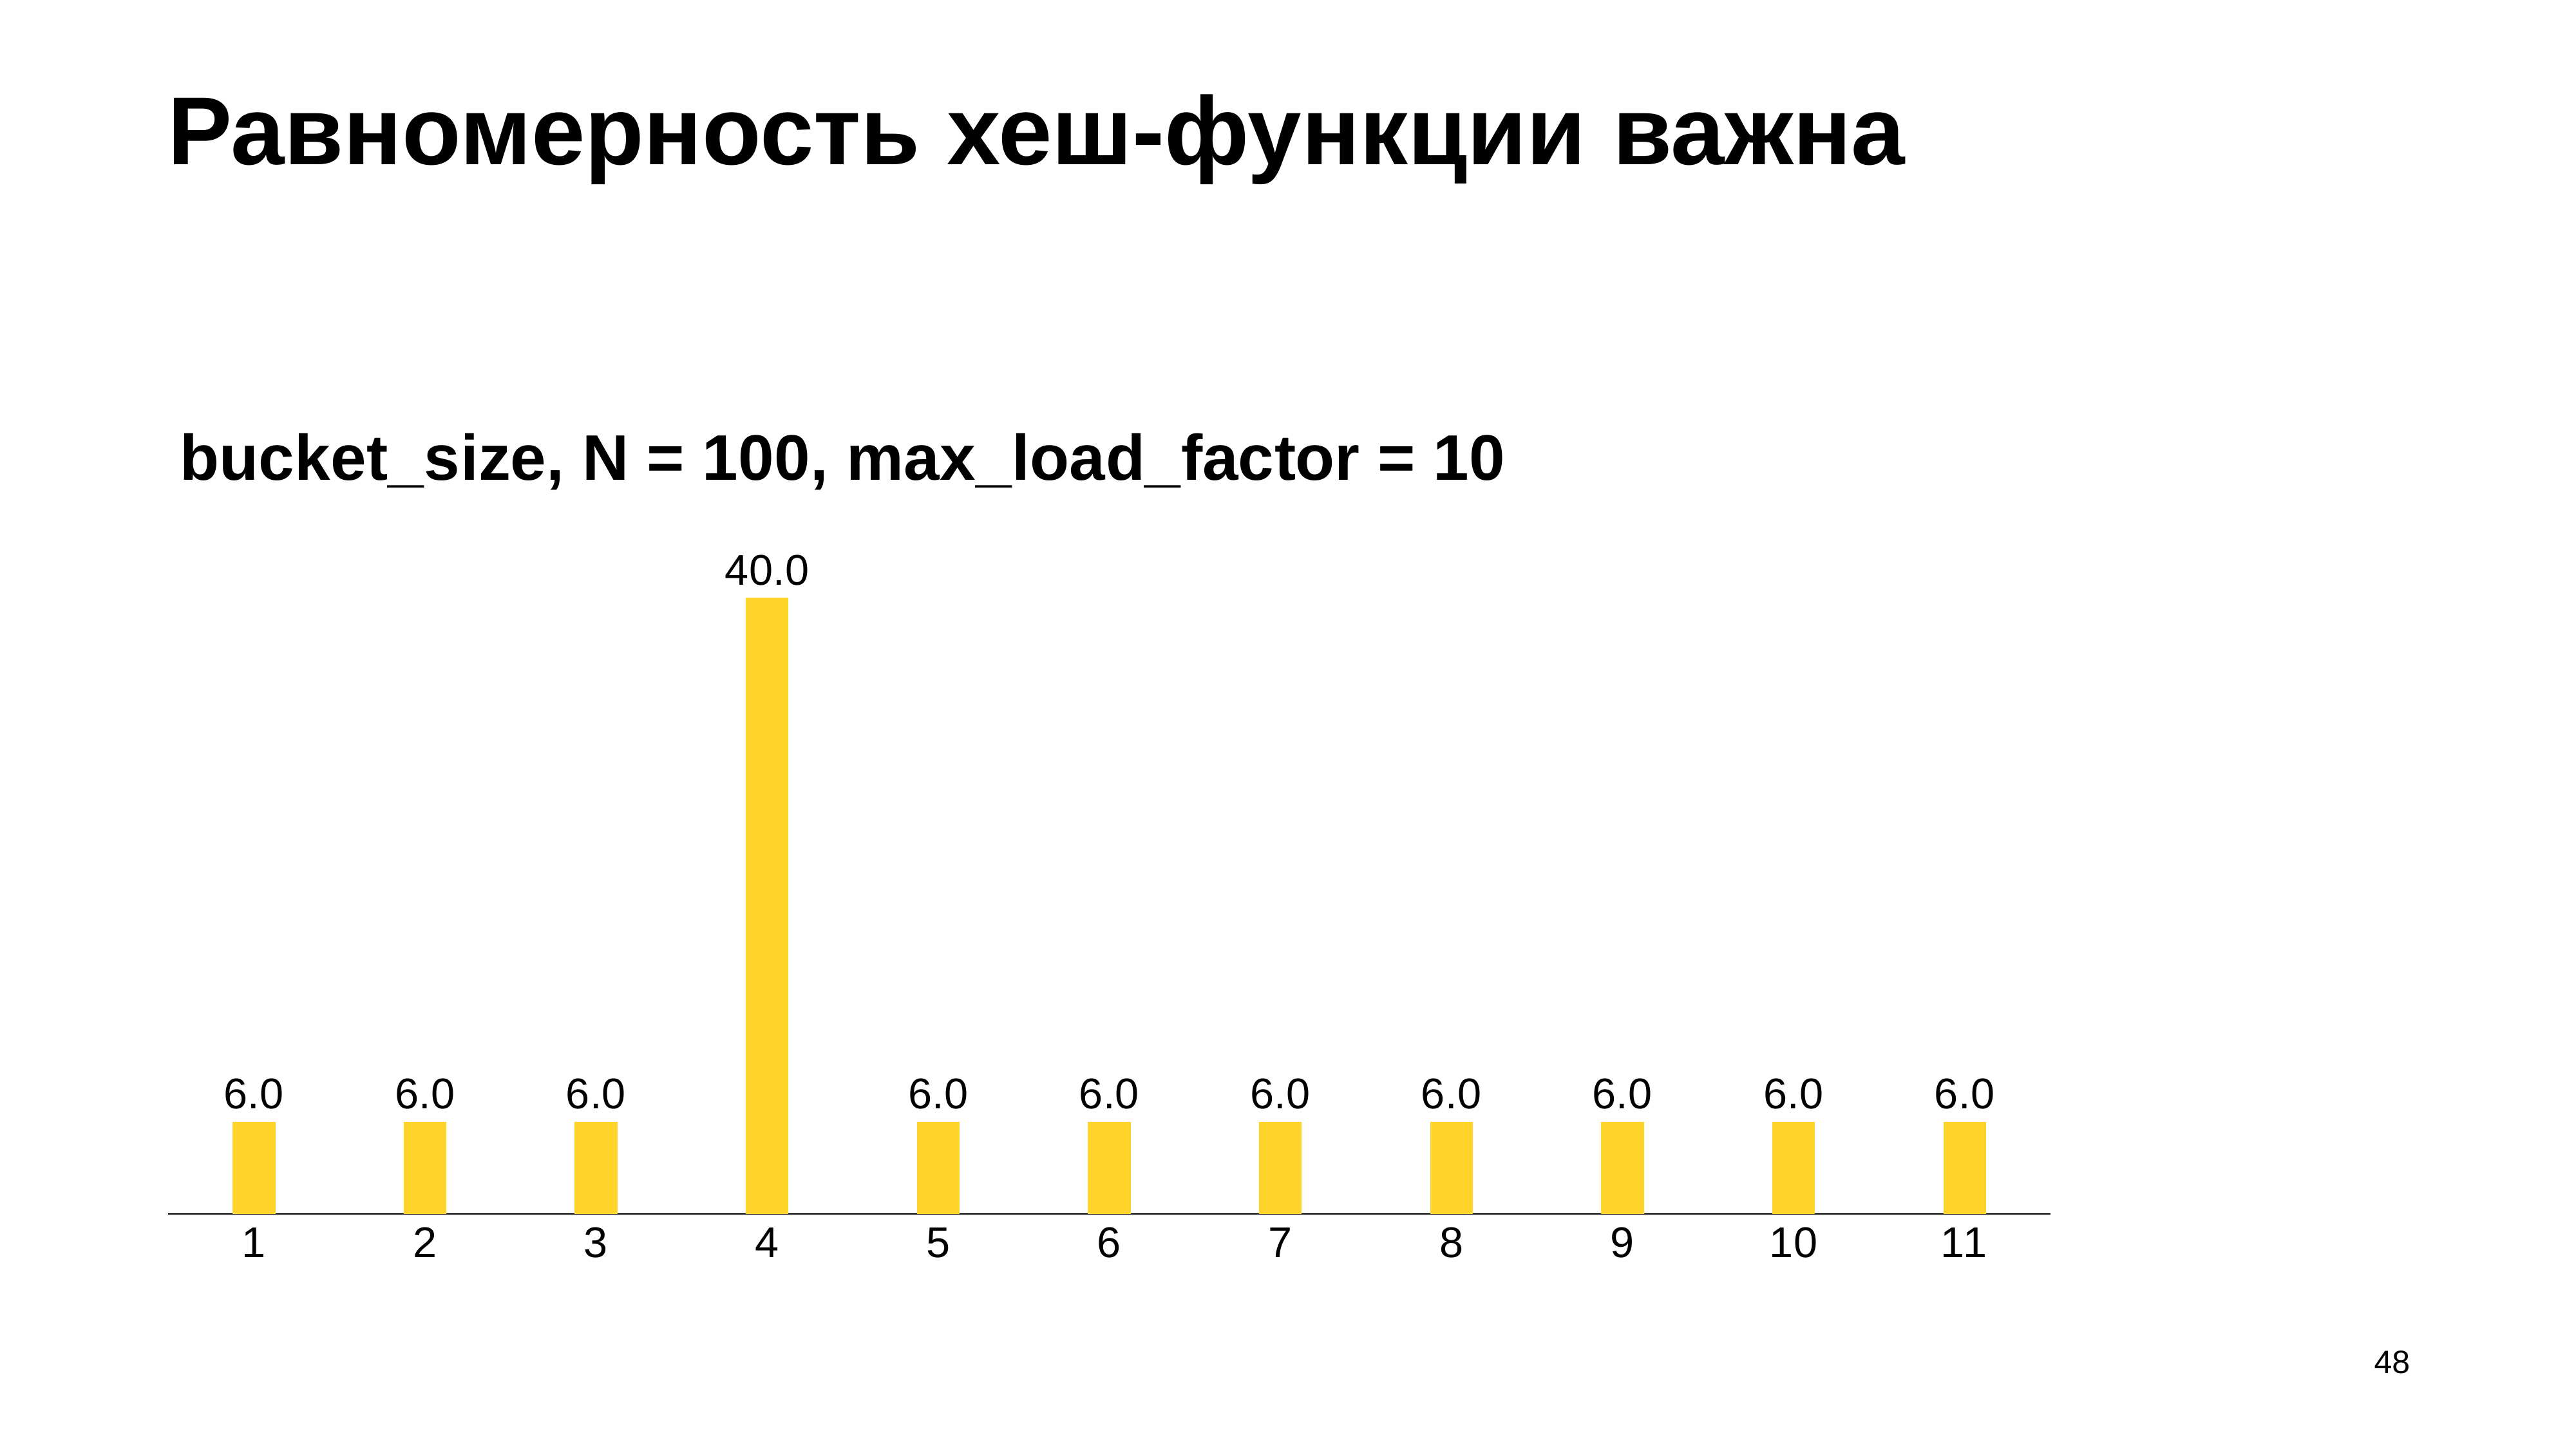

# Равномерность хеш-функции важна

### Chart: bucket_size, N = 100, max_load_factor = 10

| Category | bucket_size |
|---|---|
| 1 | 6.0 |
| 2 | 6.0 |
| 3 | 6.0 |
| 4 | 40.0 |
| 5 | 6.0 |
| 6 | 6.0 |
| 7 | 6.0 |
| 8 | 6.0 |
| 9 | 6.0 |
| 10 | 6.0 |
| 11 | 6.0 |
48